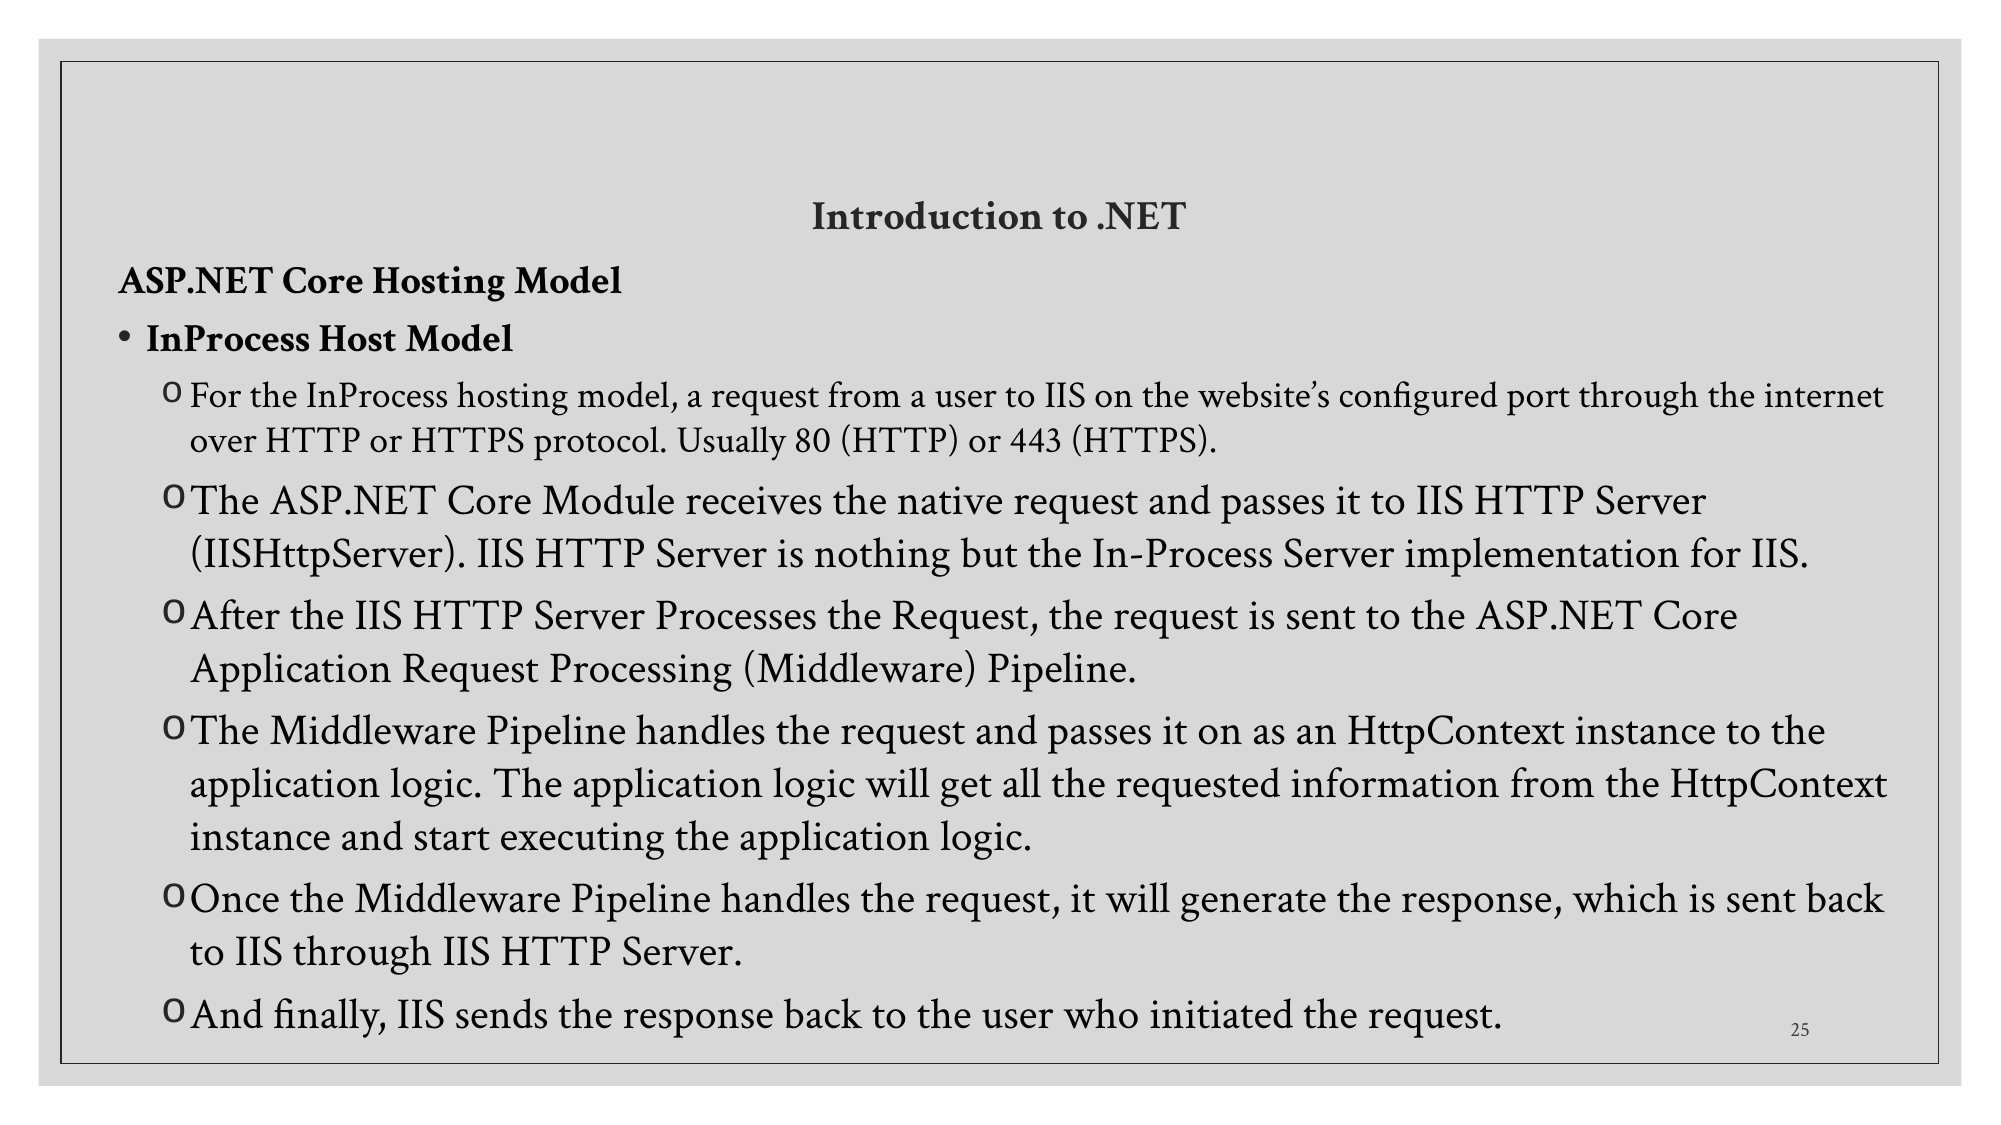

# Introduction to .NET
ASP.NET Core Hosting Model
InProcess Host Model
For the InProcess hosting model, a request from a user to IIS on the website’s configured port through the internet over HTTP or HTTPS protocol. Usually 80 (HTTP) or 443 (HTTPS).
The ASP.NET Core Module receives the native request and passes it to IIS HTTP Server (IISHttpServer). IIS HTTP Server is nothing but the In-Process Server implementation for IIS.
After the IIS HTTP Server Processes the Request, the request is sent to the ASP.NET Core Application Request Processing (Middleware) Pipeline.
The Middleware Pipeline handles the request and passes it on as an HttpContext instance to the application logic. The application logic will get all the requested information from the HttpContext instance and start executing the application logic.
Once the Middleware Pipeline handles the request, it will generate the response, which is sent back to IIS through IIS HTTP Server.
And finally, IIS sends the response back to the user who initiated the request.

25